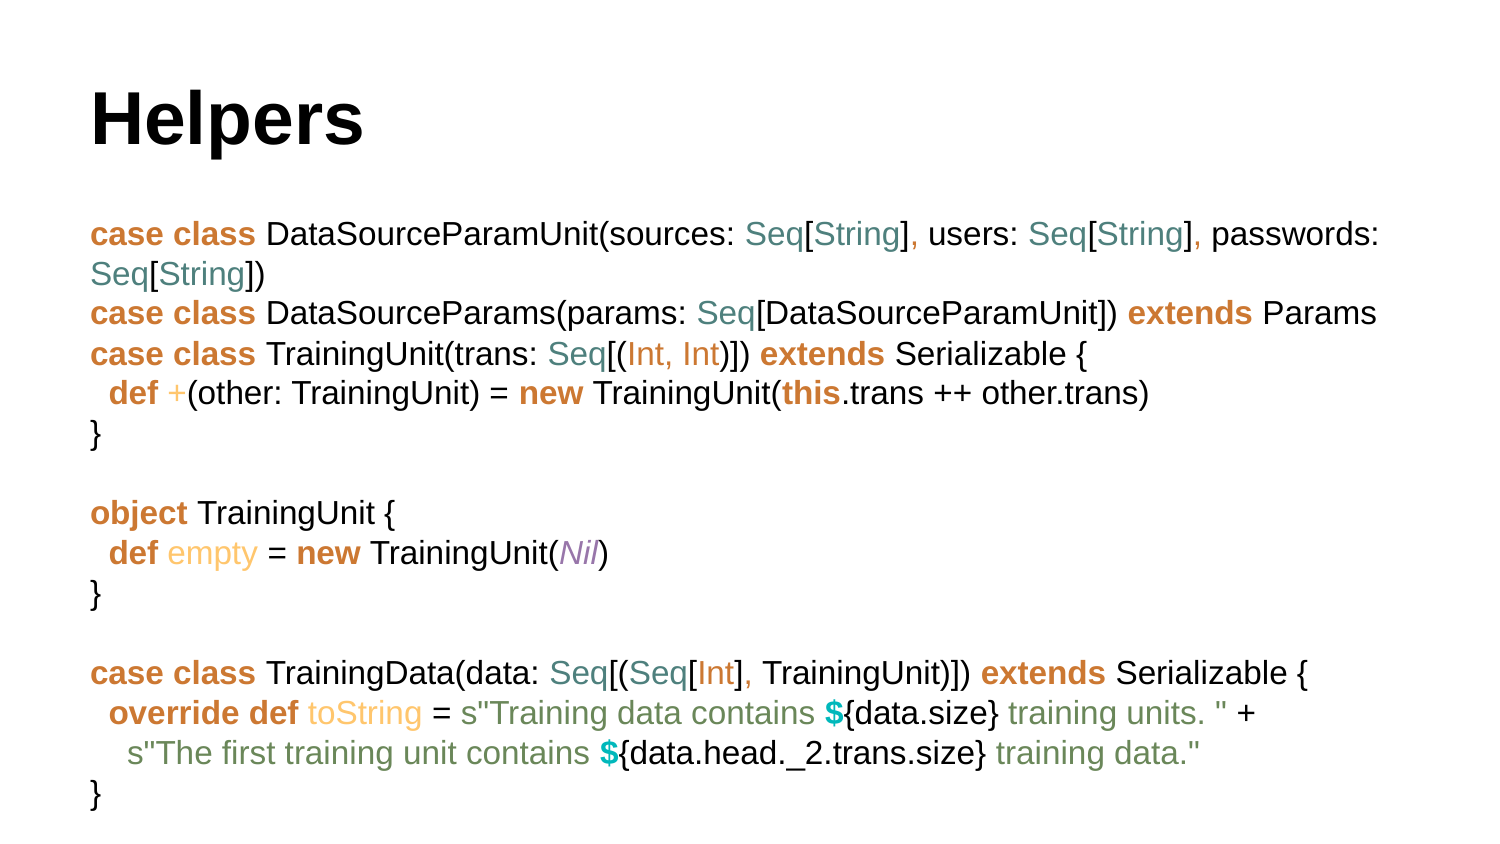

# Helpers
case class DataSourceParamUnit(sources: Seq[String], users: Seq[String], passwords: Seq[String])
case class DataSourceParams(params: Seq[DataSourceParamUnit]) extends Params
case class TrainingUnit(trans: Seq[(Int, Int)]) extends Serializable {
  def +(other: TrainingUnit) = new TrainingUnit(this.trans ++ other.trans)
}
object TrainingUnit {
  def empty = new TrainingUnit(Nil)
}
case class TrainingData(data: Seq[(Seq[Int], TrainingUnit)]) extends Serializable {
  override def toString = s"Training data contains ${data.size} training units. " +
    s"The first training unit contains ${data.head._2.trans.size} training data."
}